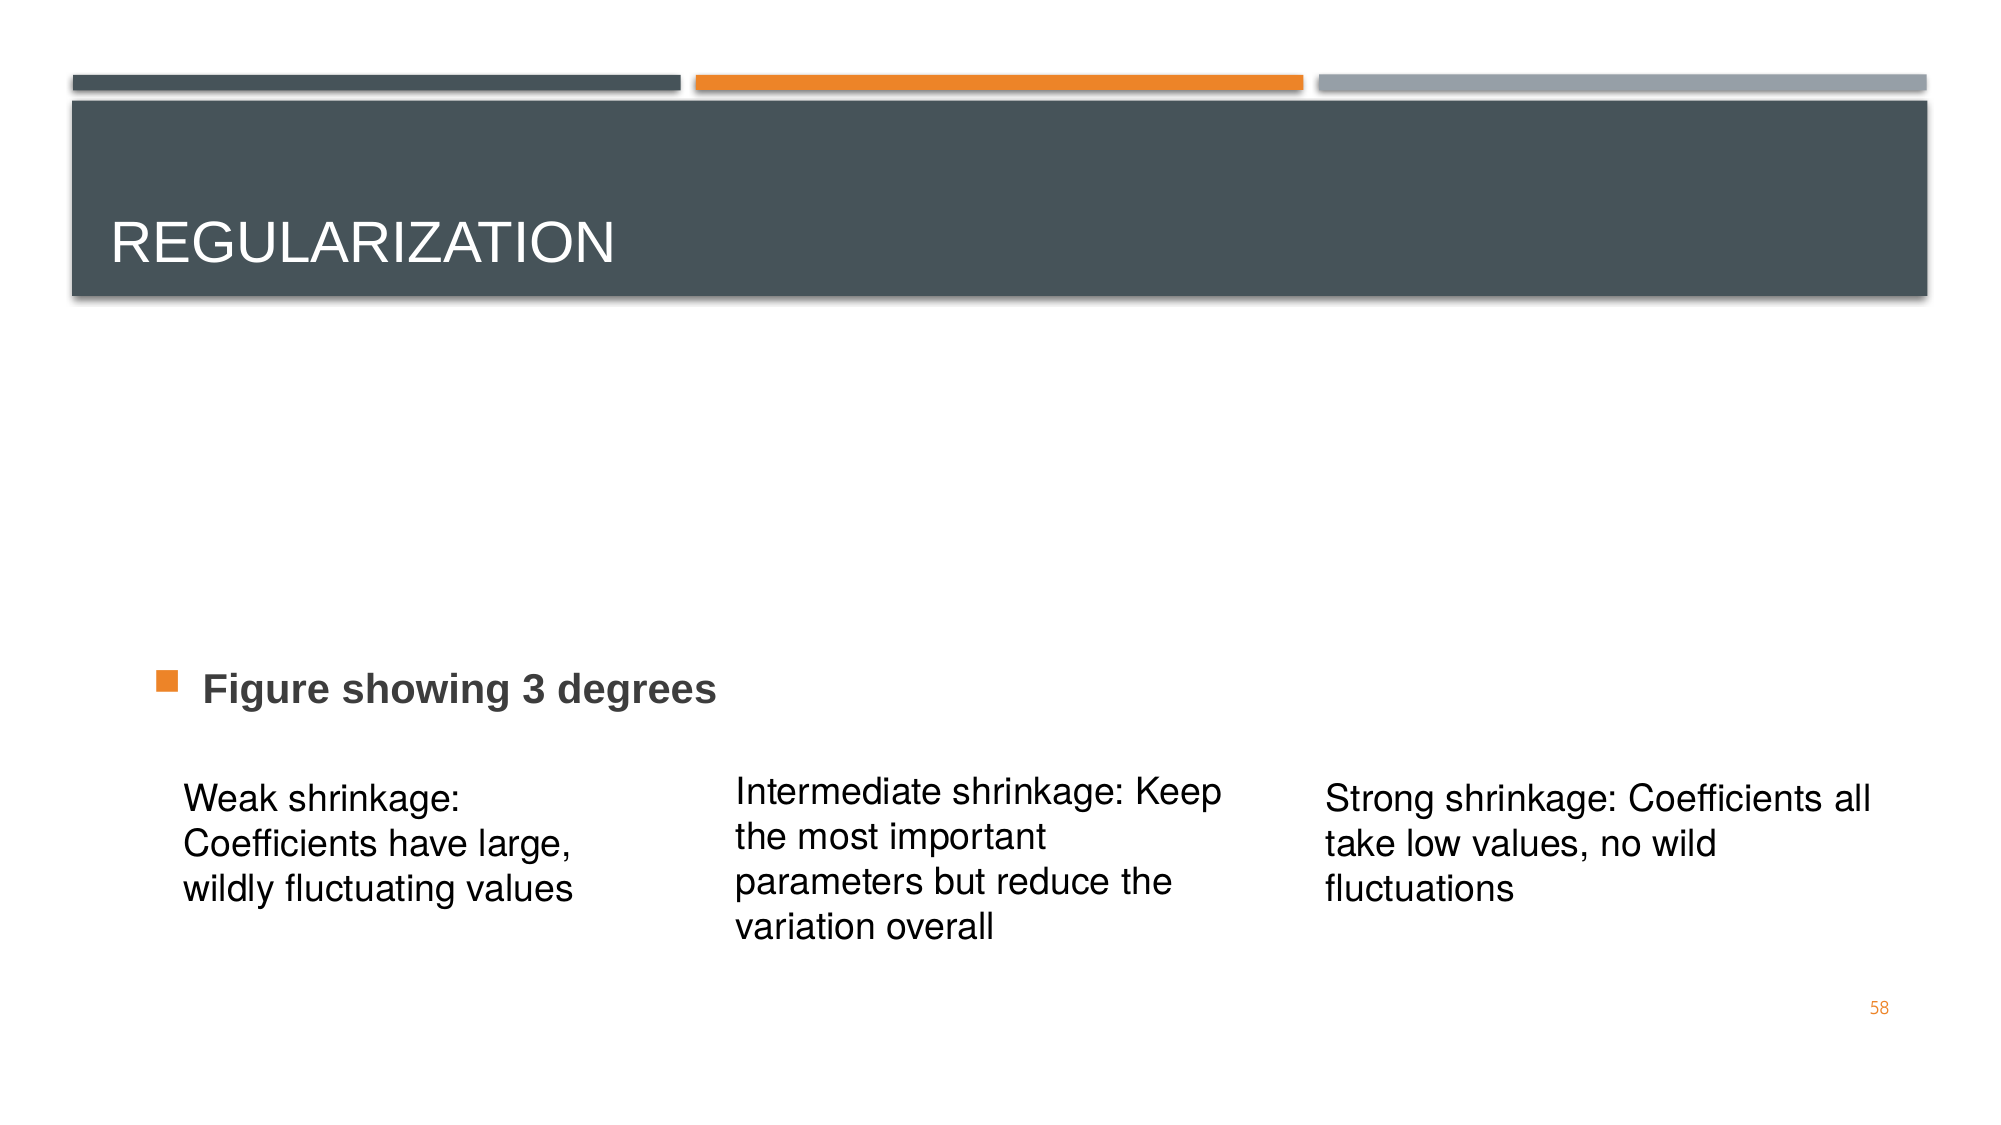

# Regularization
Figure showing 3 degrees
Intermediate shrinkage: Keep the most important parameters but reduce the variation overall
Weak shrinkage: Coefficients have large, wildly fluctuating values
Strong shrinkage: Coefficients all take low values, no wild fluctuations
58